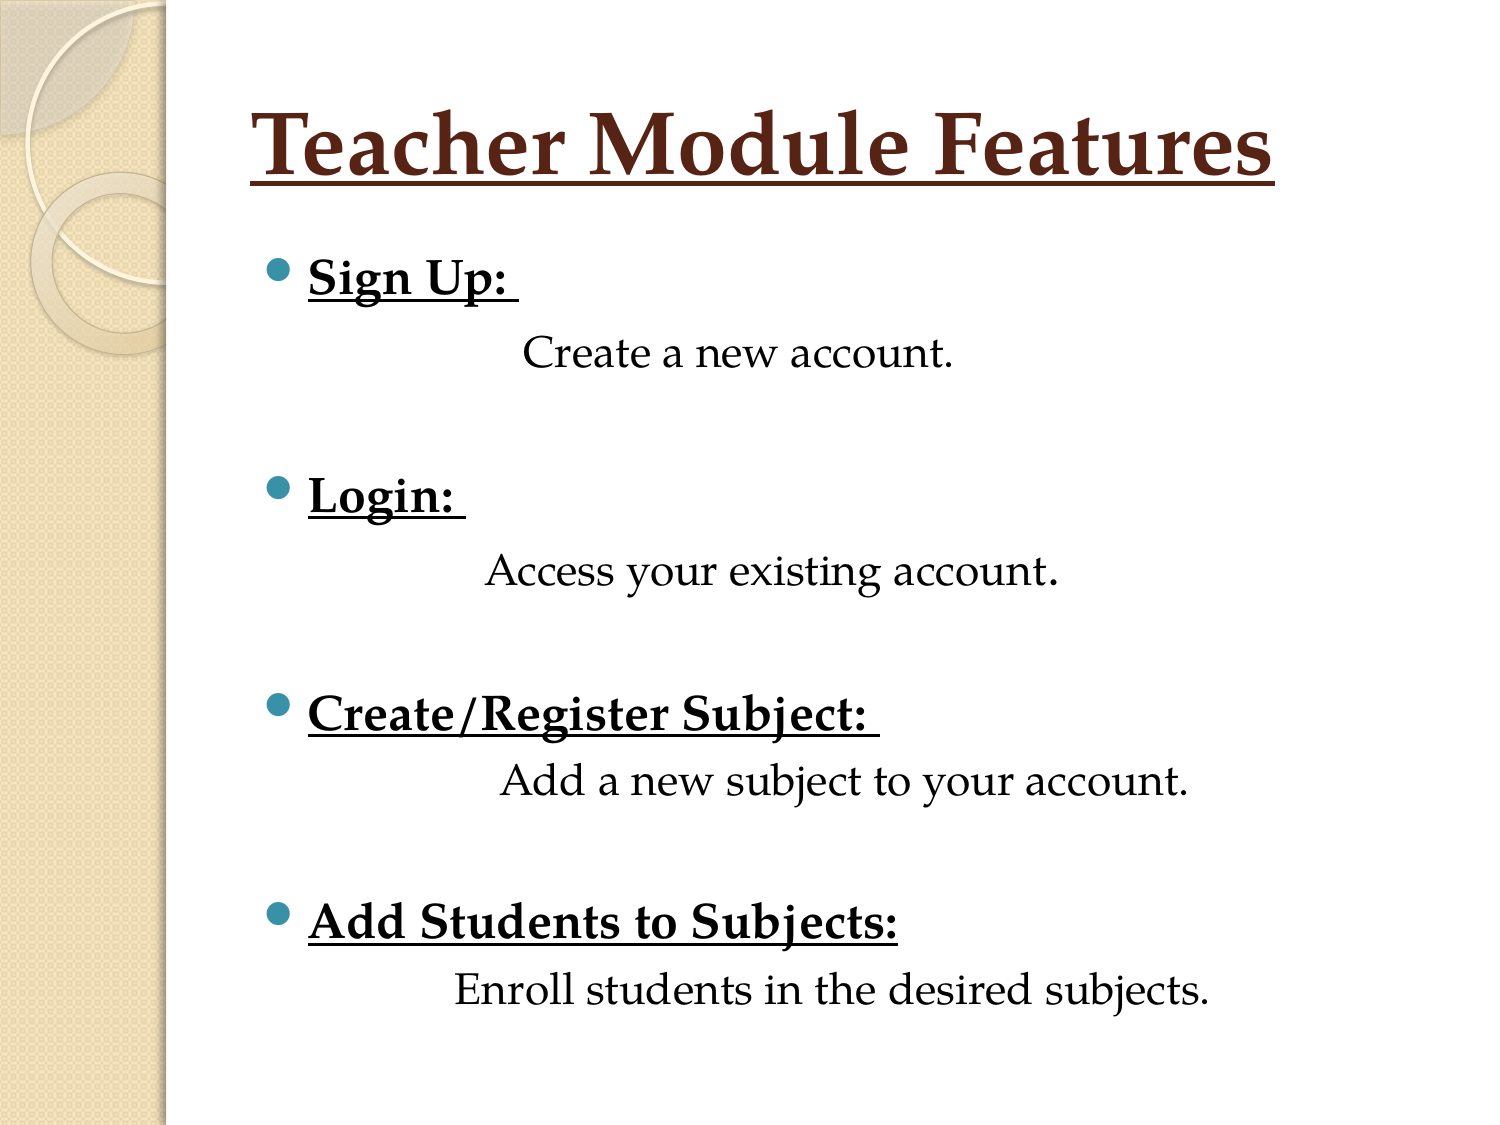

# Teacher Module Features
Sign Up:
                    Create a new account.

Login:
                 Access your existing account.

Create/Register Subject:
                     Add a new subject to your account.

Add Students to Subjects:
                 Enroll students in the desired subjects.